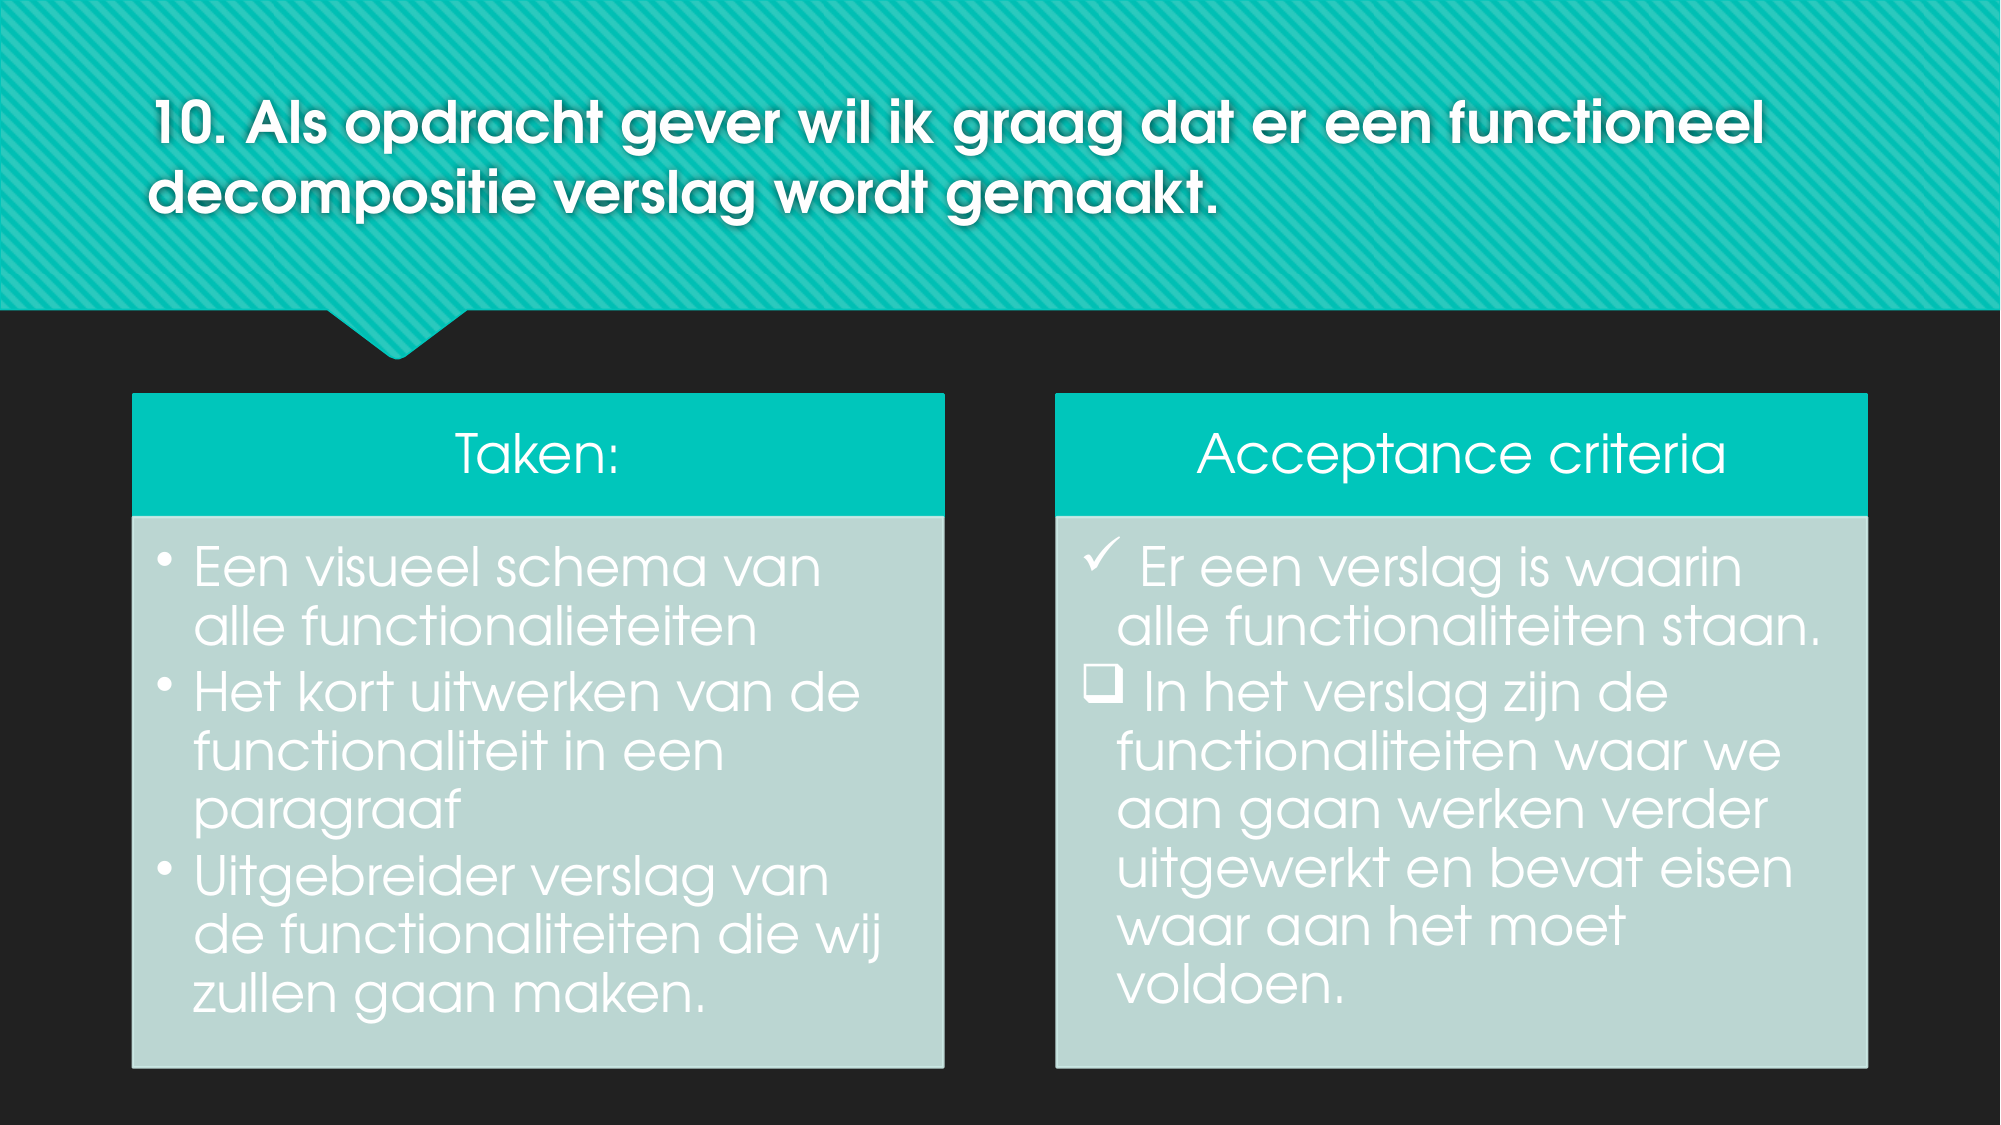

# 10. Als opdracht gever wil ik graag dat er een functioneel decompositie verslag wordt gemaakt.
Taken:
Een visueel schema van alle functionalieteiten
Het kort uitwerken van de functionaliteit in een paragraaf
Uitgebreider verslag van de functionaliteiten die wij zullen gaan maken.
Acceptance criteria
 Er een verslag is waarin alle functionaliteiten staan.
 In het verslag zijn de functionaliteiten waar we aan gaan werken verder uitgewerkt en bevat eisen waar aan het moet voldoen.